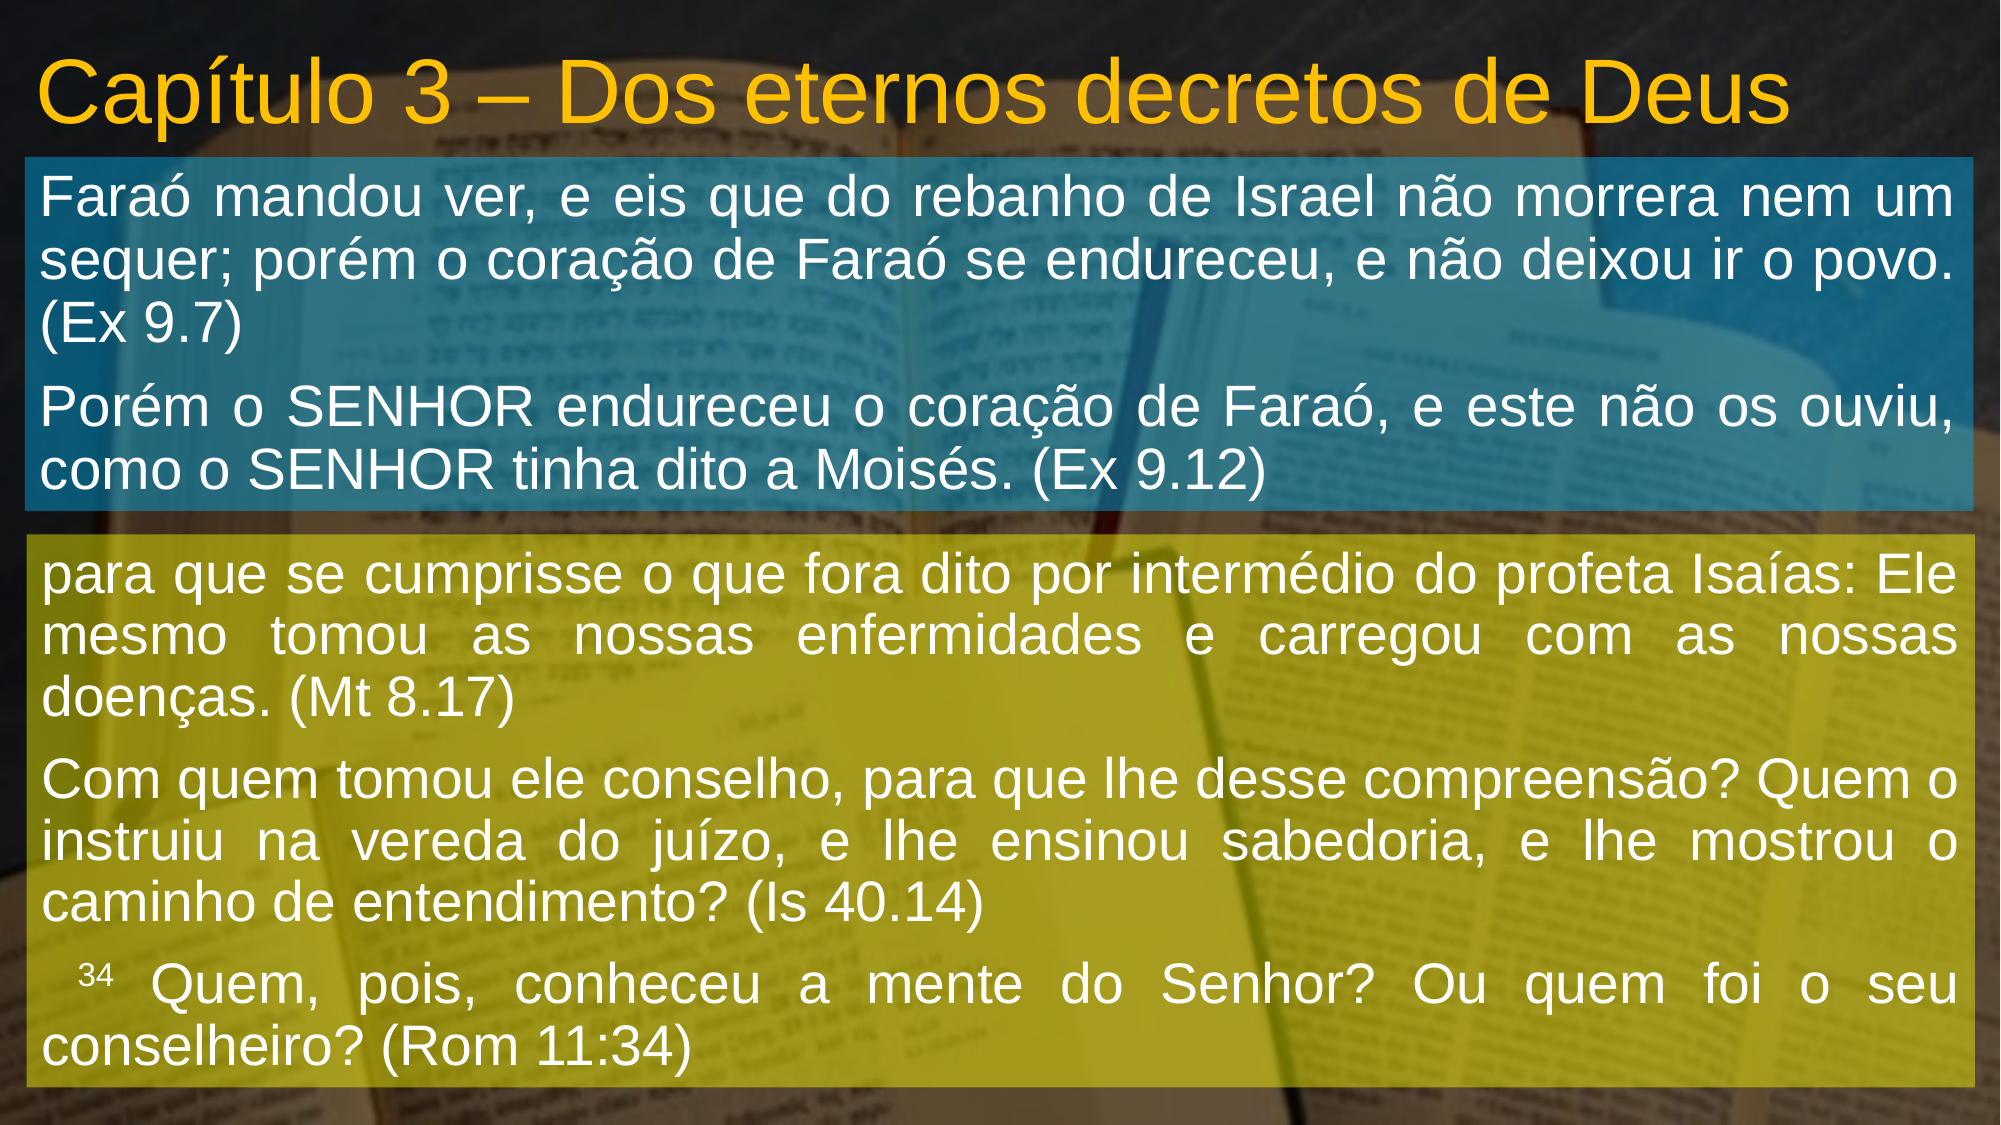

# Capítulo 3 – Dos eternos decretos de Deus
Faraó mandou ver, e eis que do rebanho de Israel não morrera nem um sequer; porém o coração de Faraó se endureceu, e não deixou ir o povo. (Ex 9.7)
Porém o SENHOR endureceu o coração de Faraó, e este não os ouviu, como o SENHOR tinha dito a Moisés. (Ex 9.12)
para que se cumprisse o que fora dito por intermédio do profeta Isaías: Ele mesmo tomou as nossas enfermidades e carregou com as nossas doenças. (Mt 8.17)
Com quem tomou ele conselho, para que lhe desse compreensão? Quem o instruiu na vereda do juízo, e lhe ensinou sabedoria, e lhe mostrou o caminho de entendimento? (Is 40.14)
 34 Quem, pois, conheceu a mente do Senhor? Ou quem foi o seu conselheiro? (Rom 11:34)